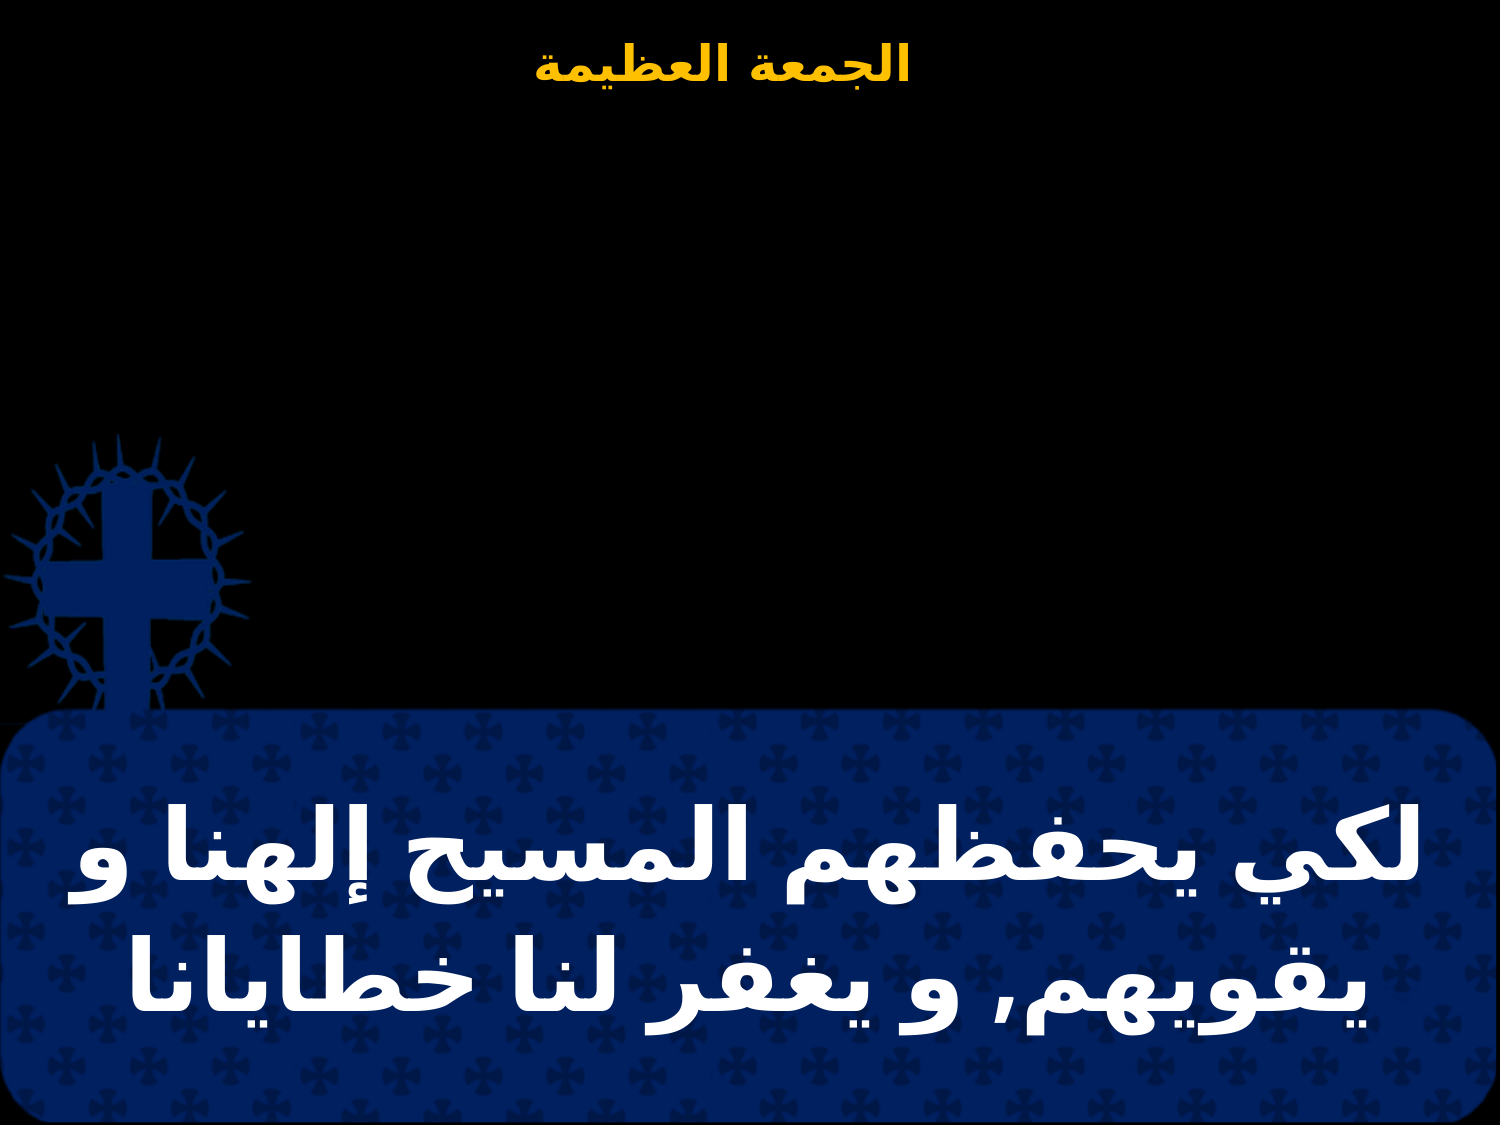

| لكي يحفظهم المسيح إلهنا و يقويهم, و يغفر لنا خطايانا |
| --- |